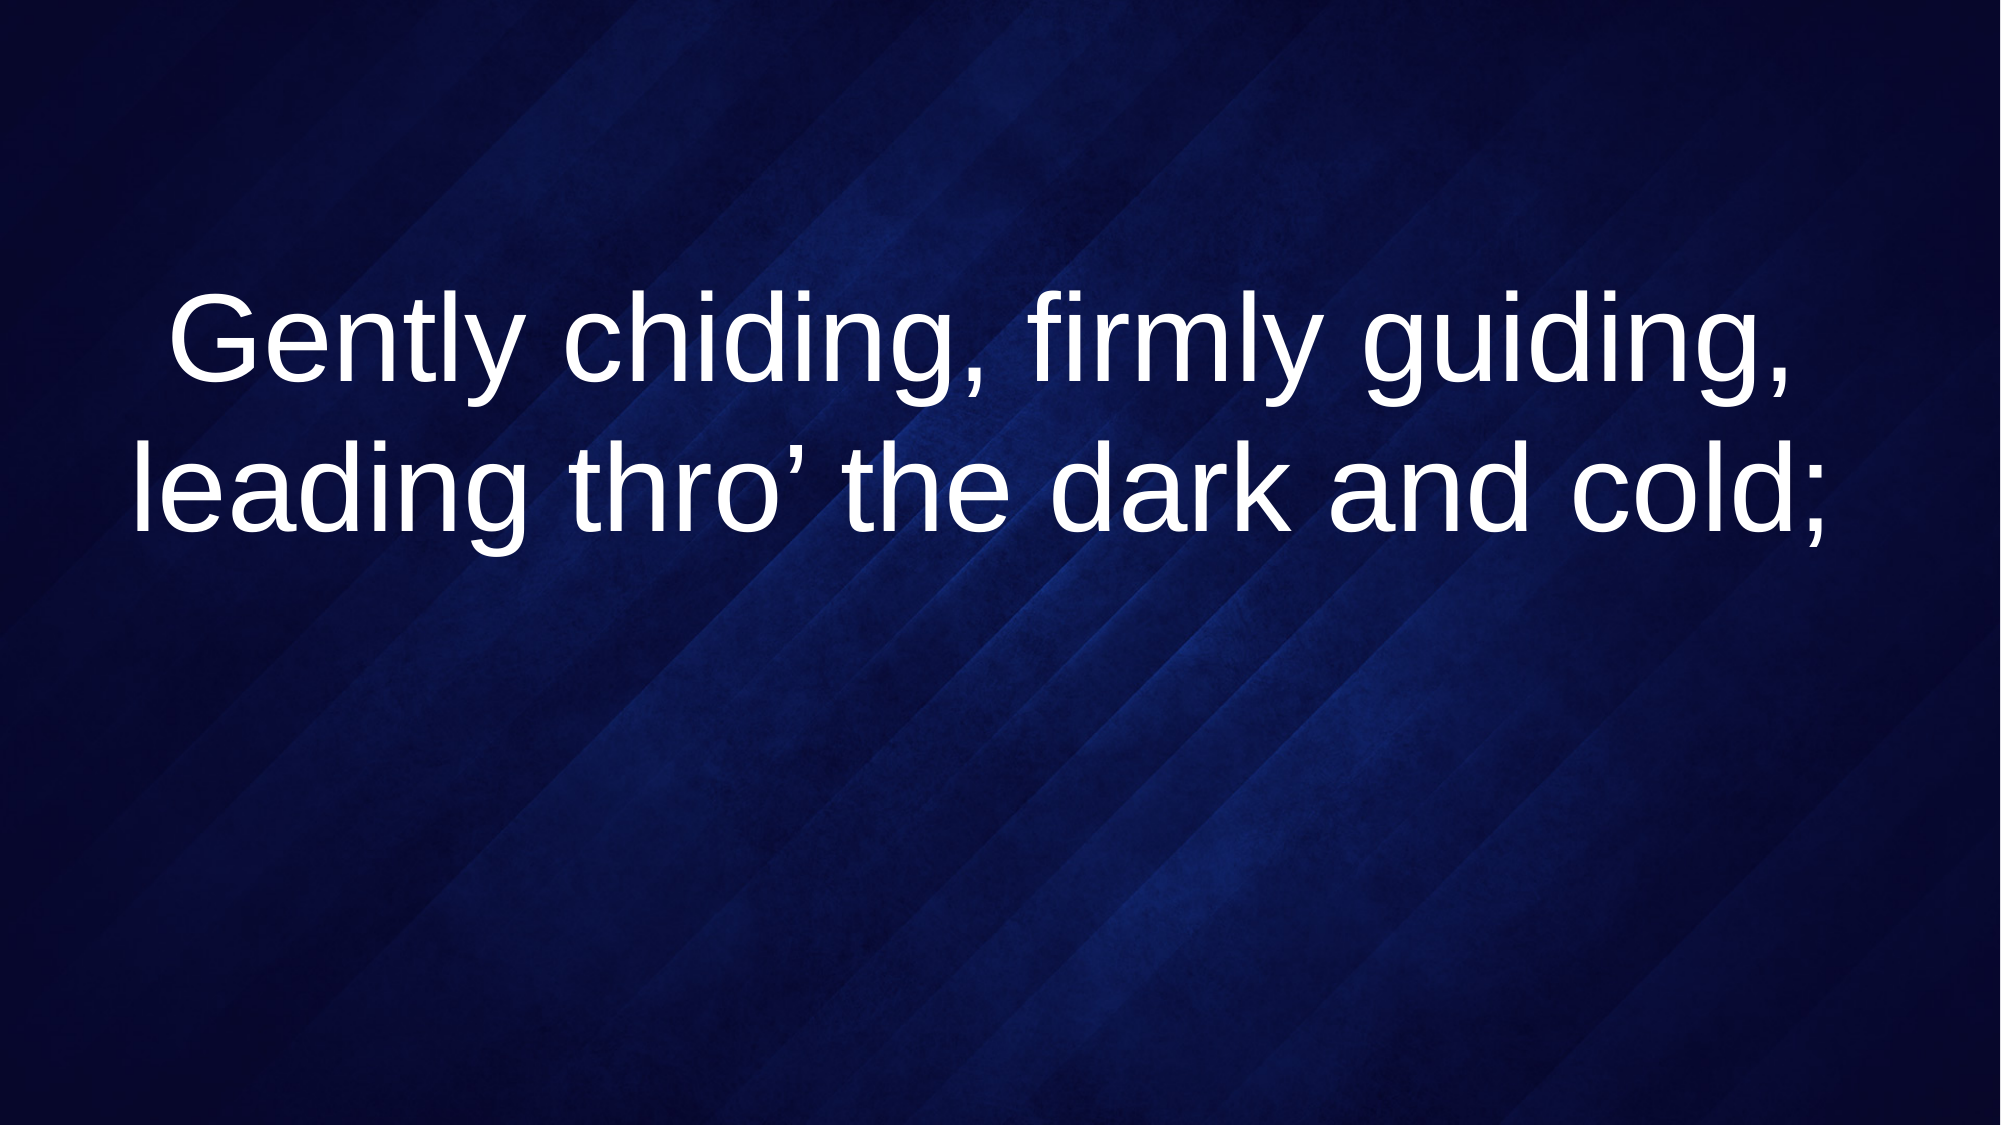

# Gently chiding, firmly guiding, leading thro’ the dark and cold;